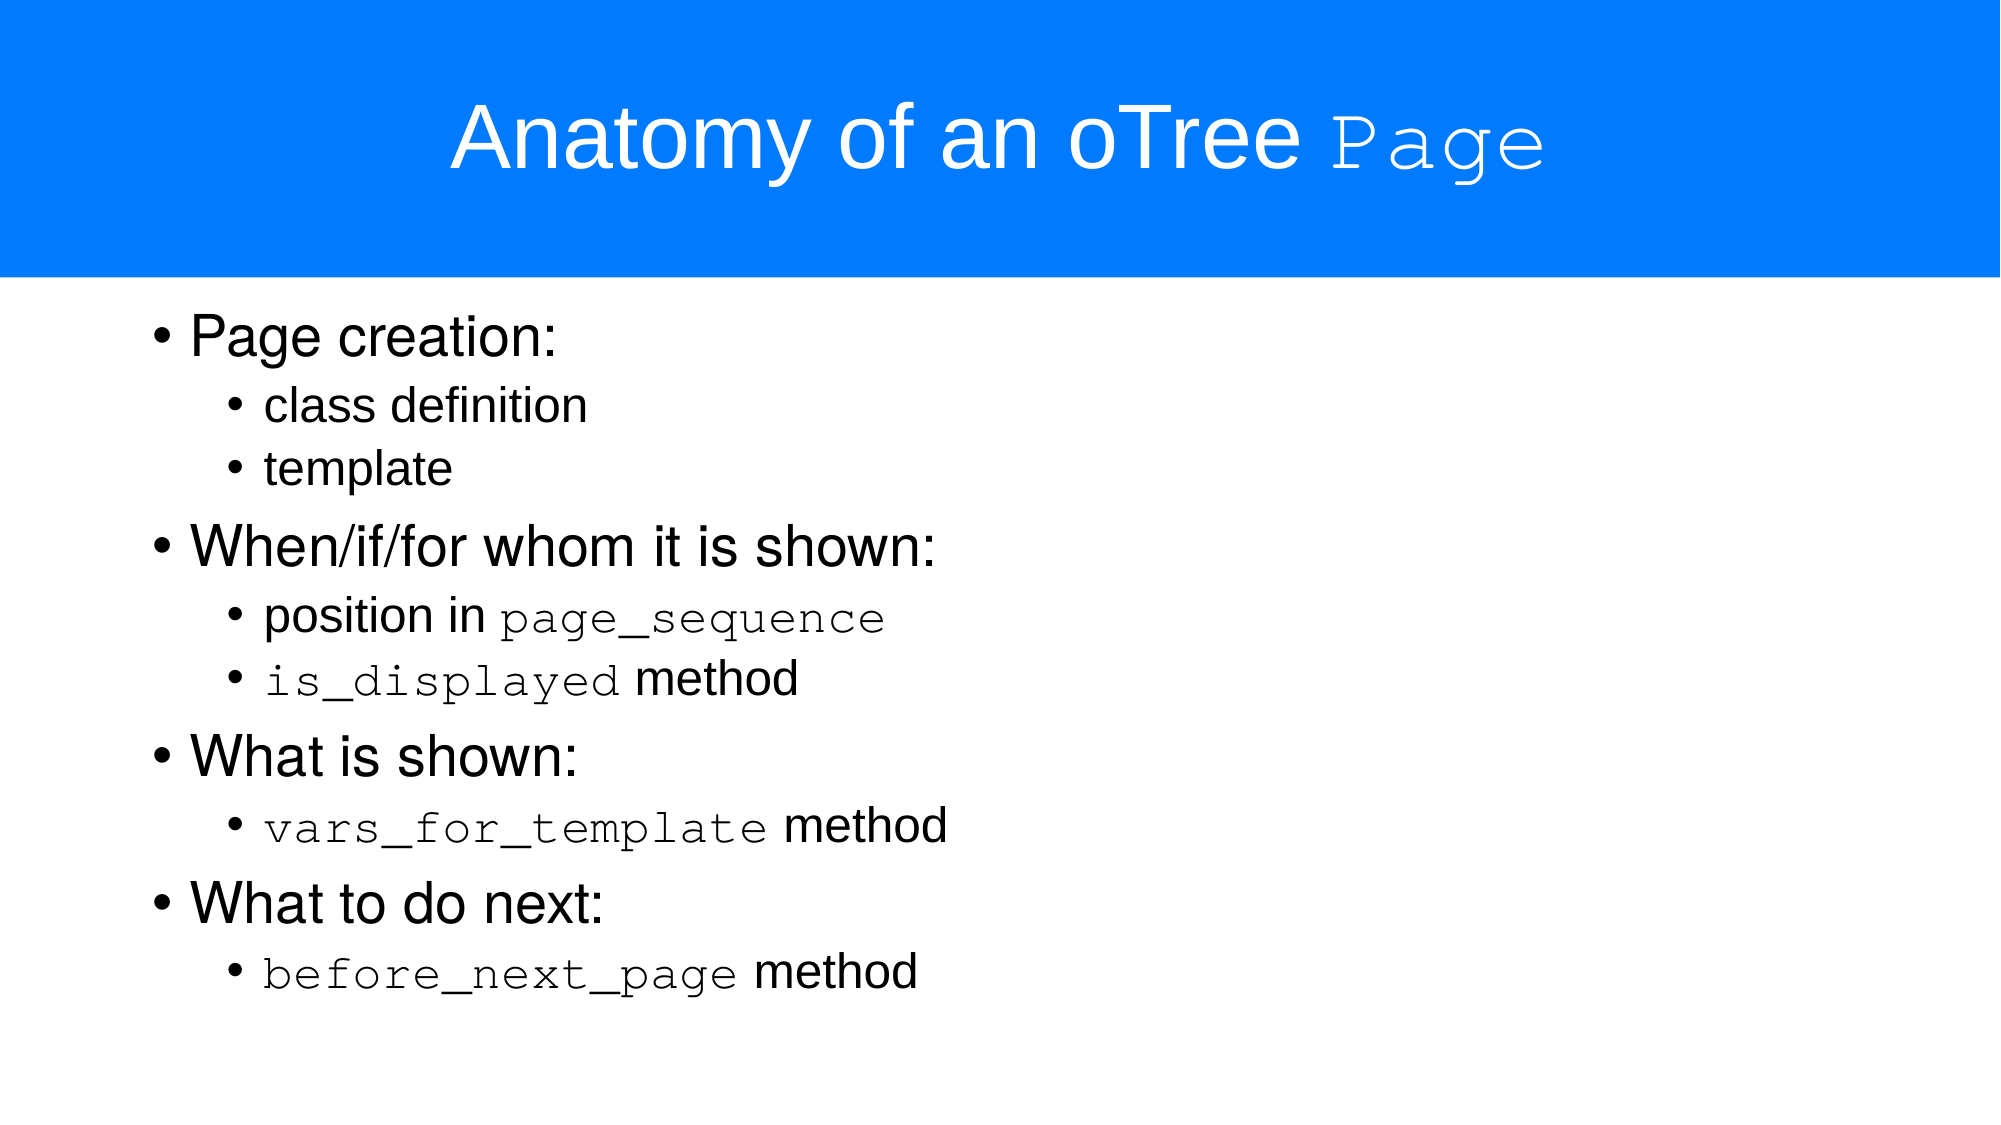

# Anatomy of an oTree Page
Page creation:
class definition
template
When/if/for whom it is shown:
position in page_sequence
is_displayed method
What is shown:
vars_for_template method
What to do next:
before_next_page method